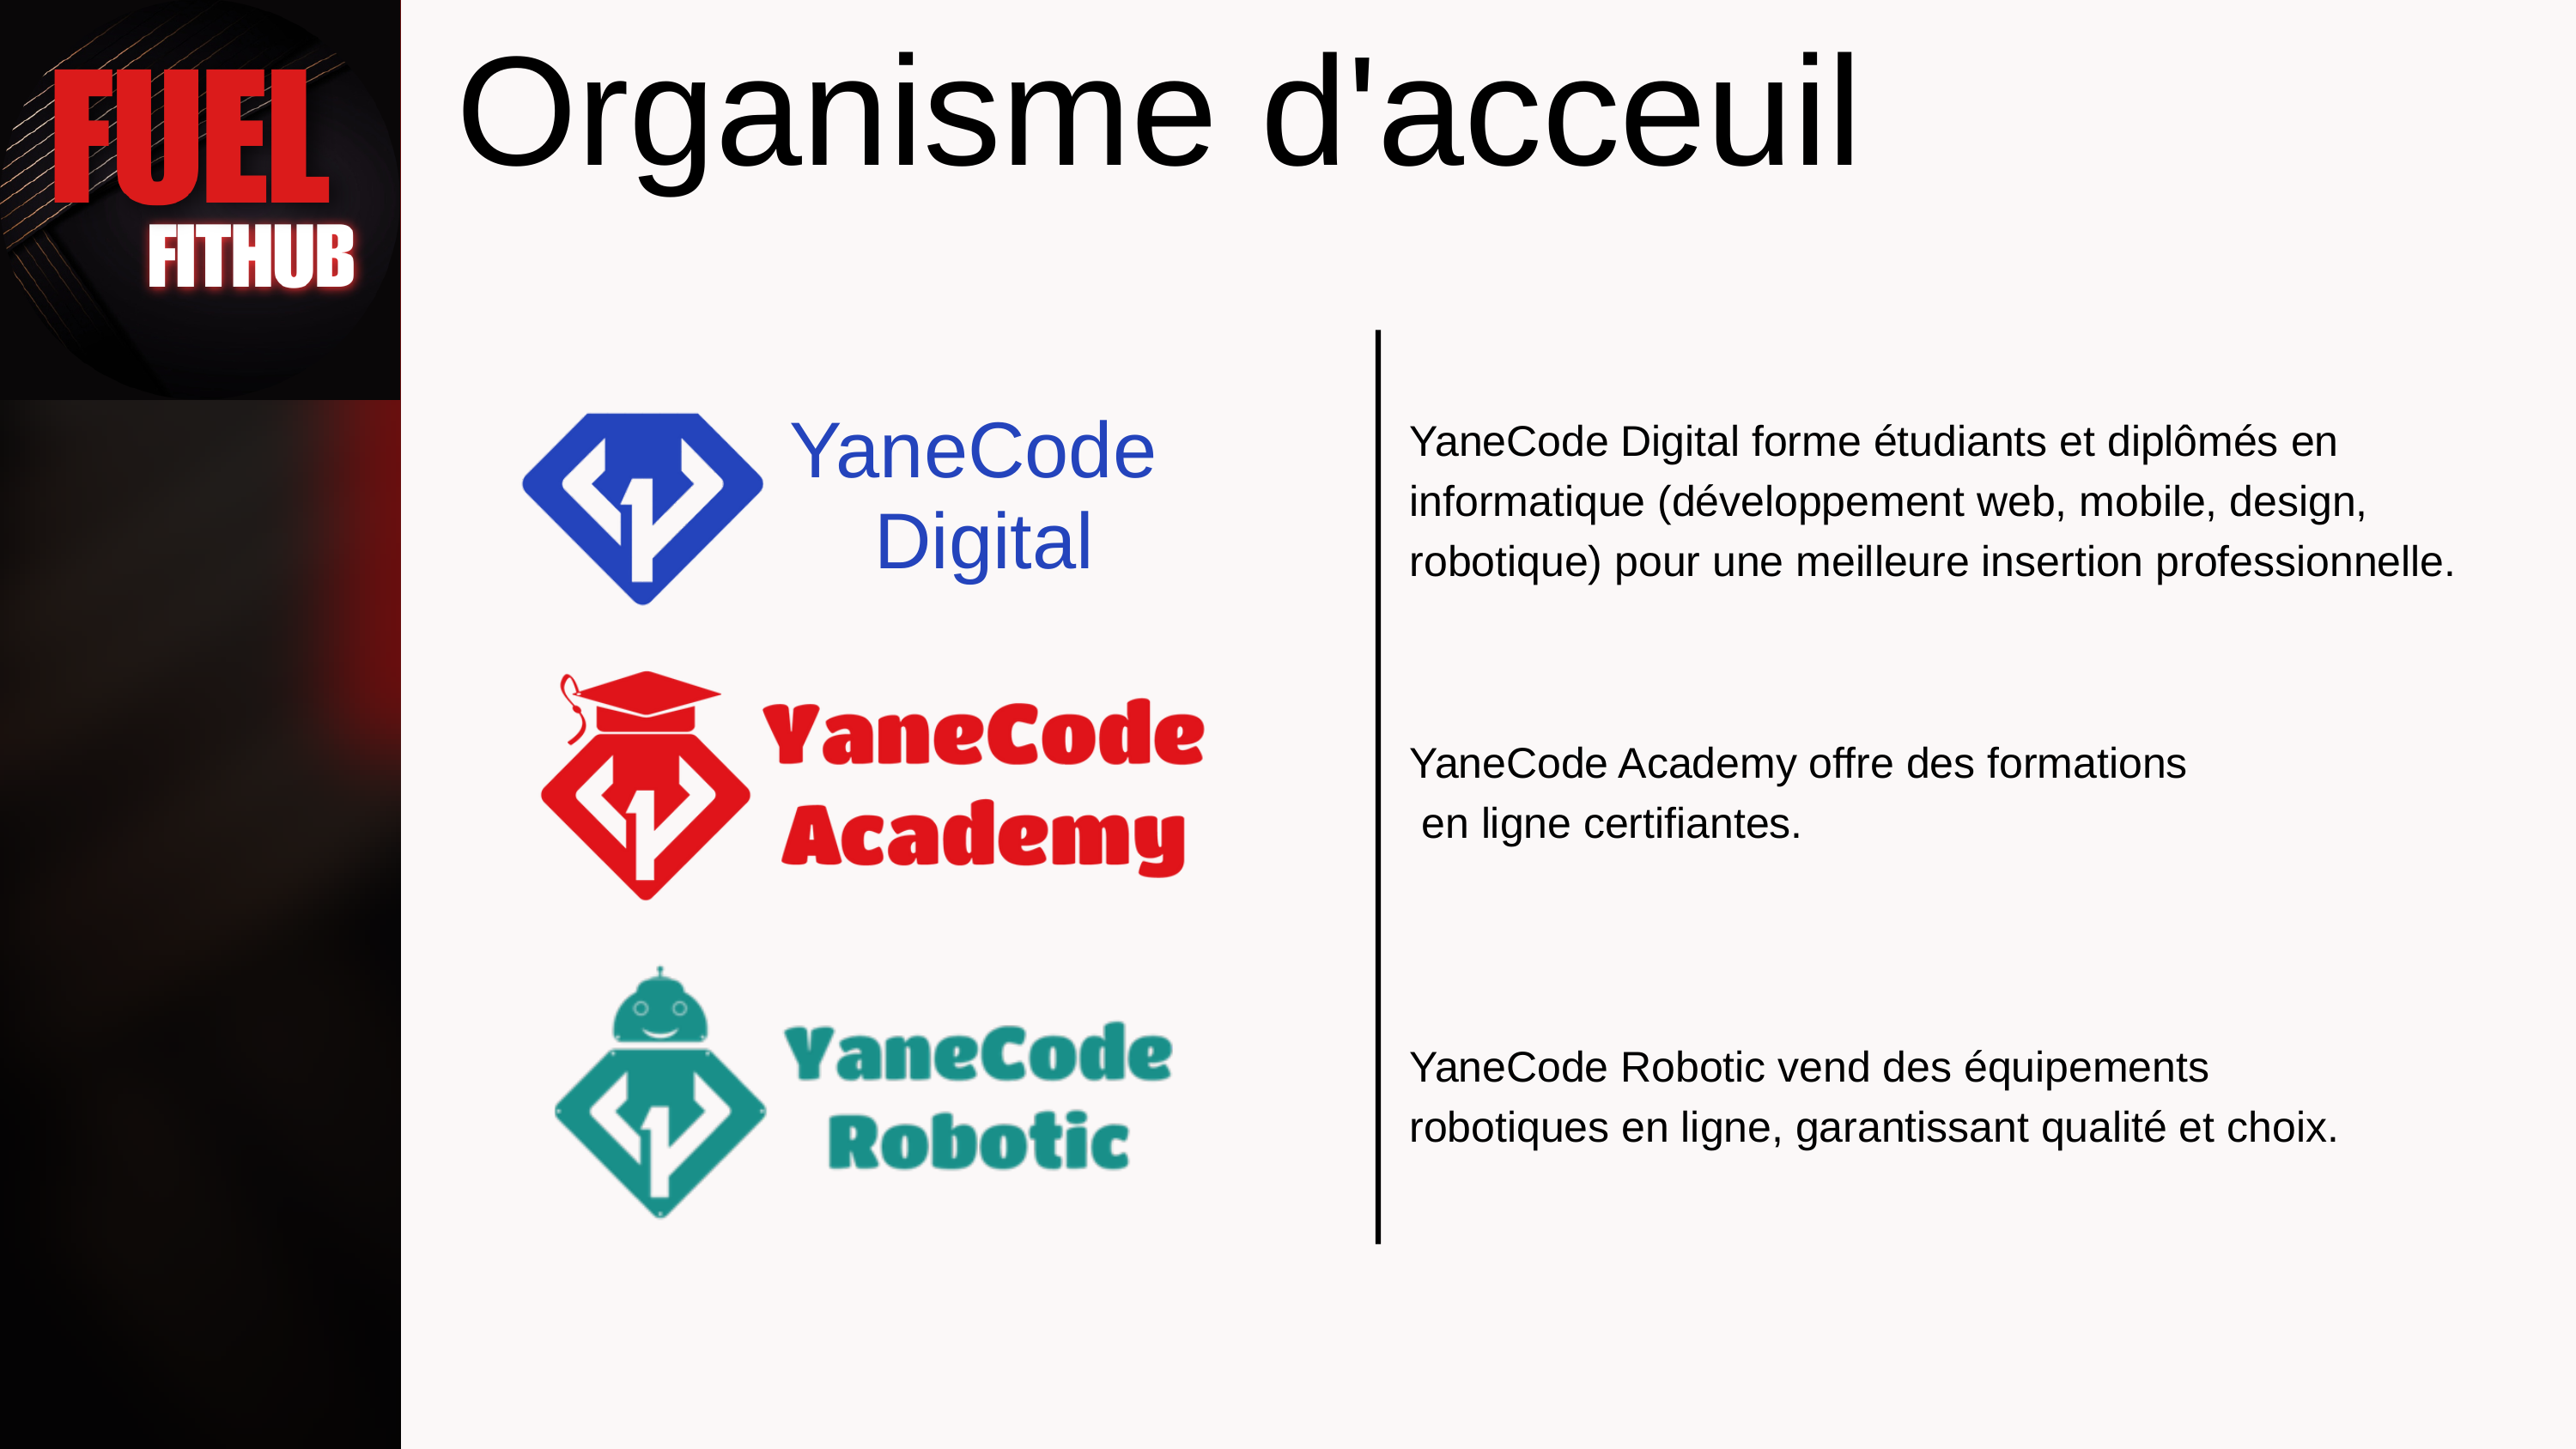

Organisme d'acceuil

YaneCode
Digital
YaneCode Digital forme étudiants et diplômés en informatique (développement web, mobile, design, robotique) pour une meilleure insertion professionnelle.

YaneCode Academy offre des formations
 en ligne certifiantes.

YaneCode Robotic vend des équipements
robotiques en ligne, garantissant qualité et choix.
4